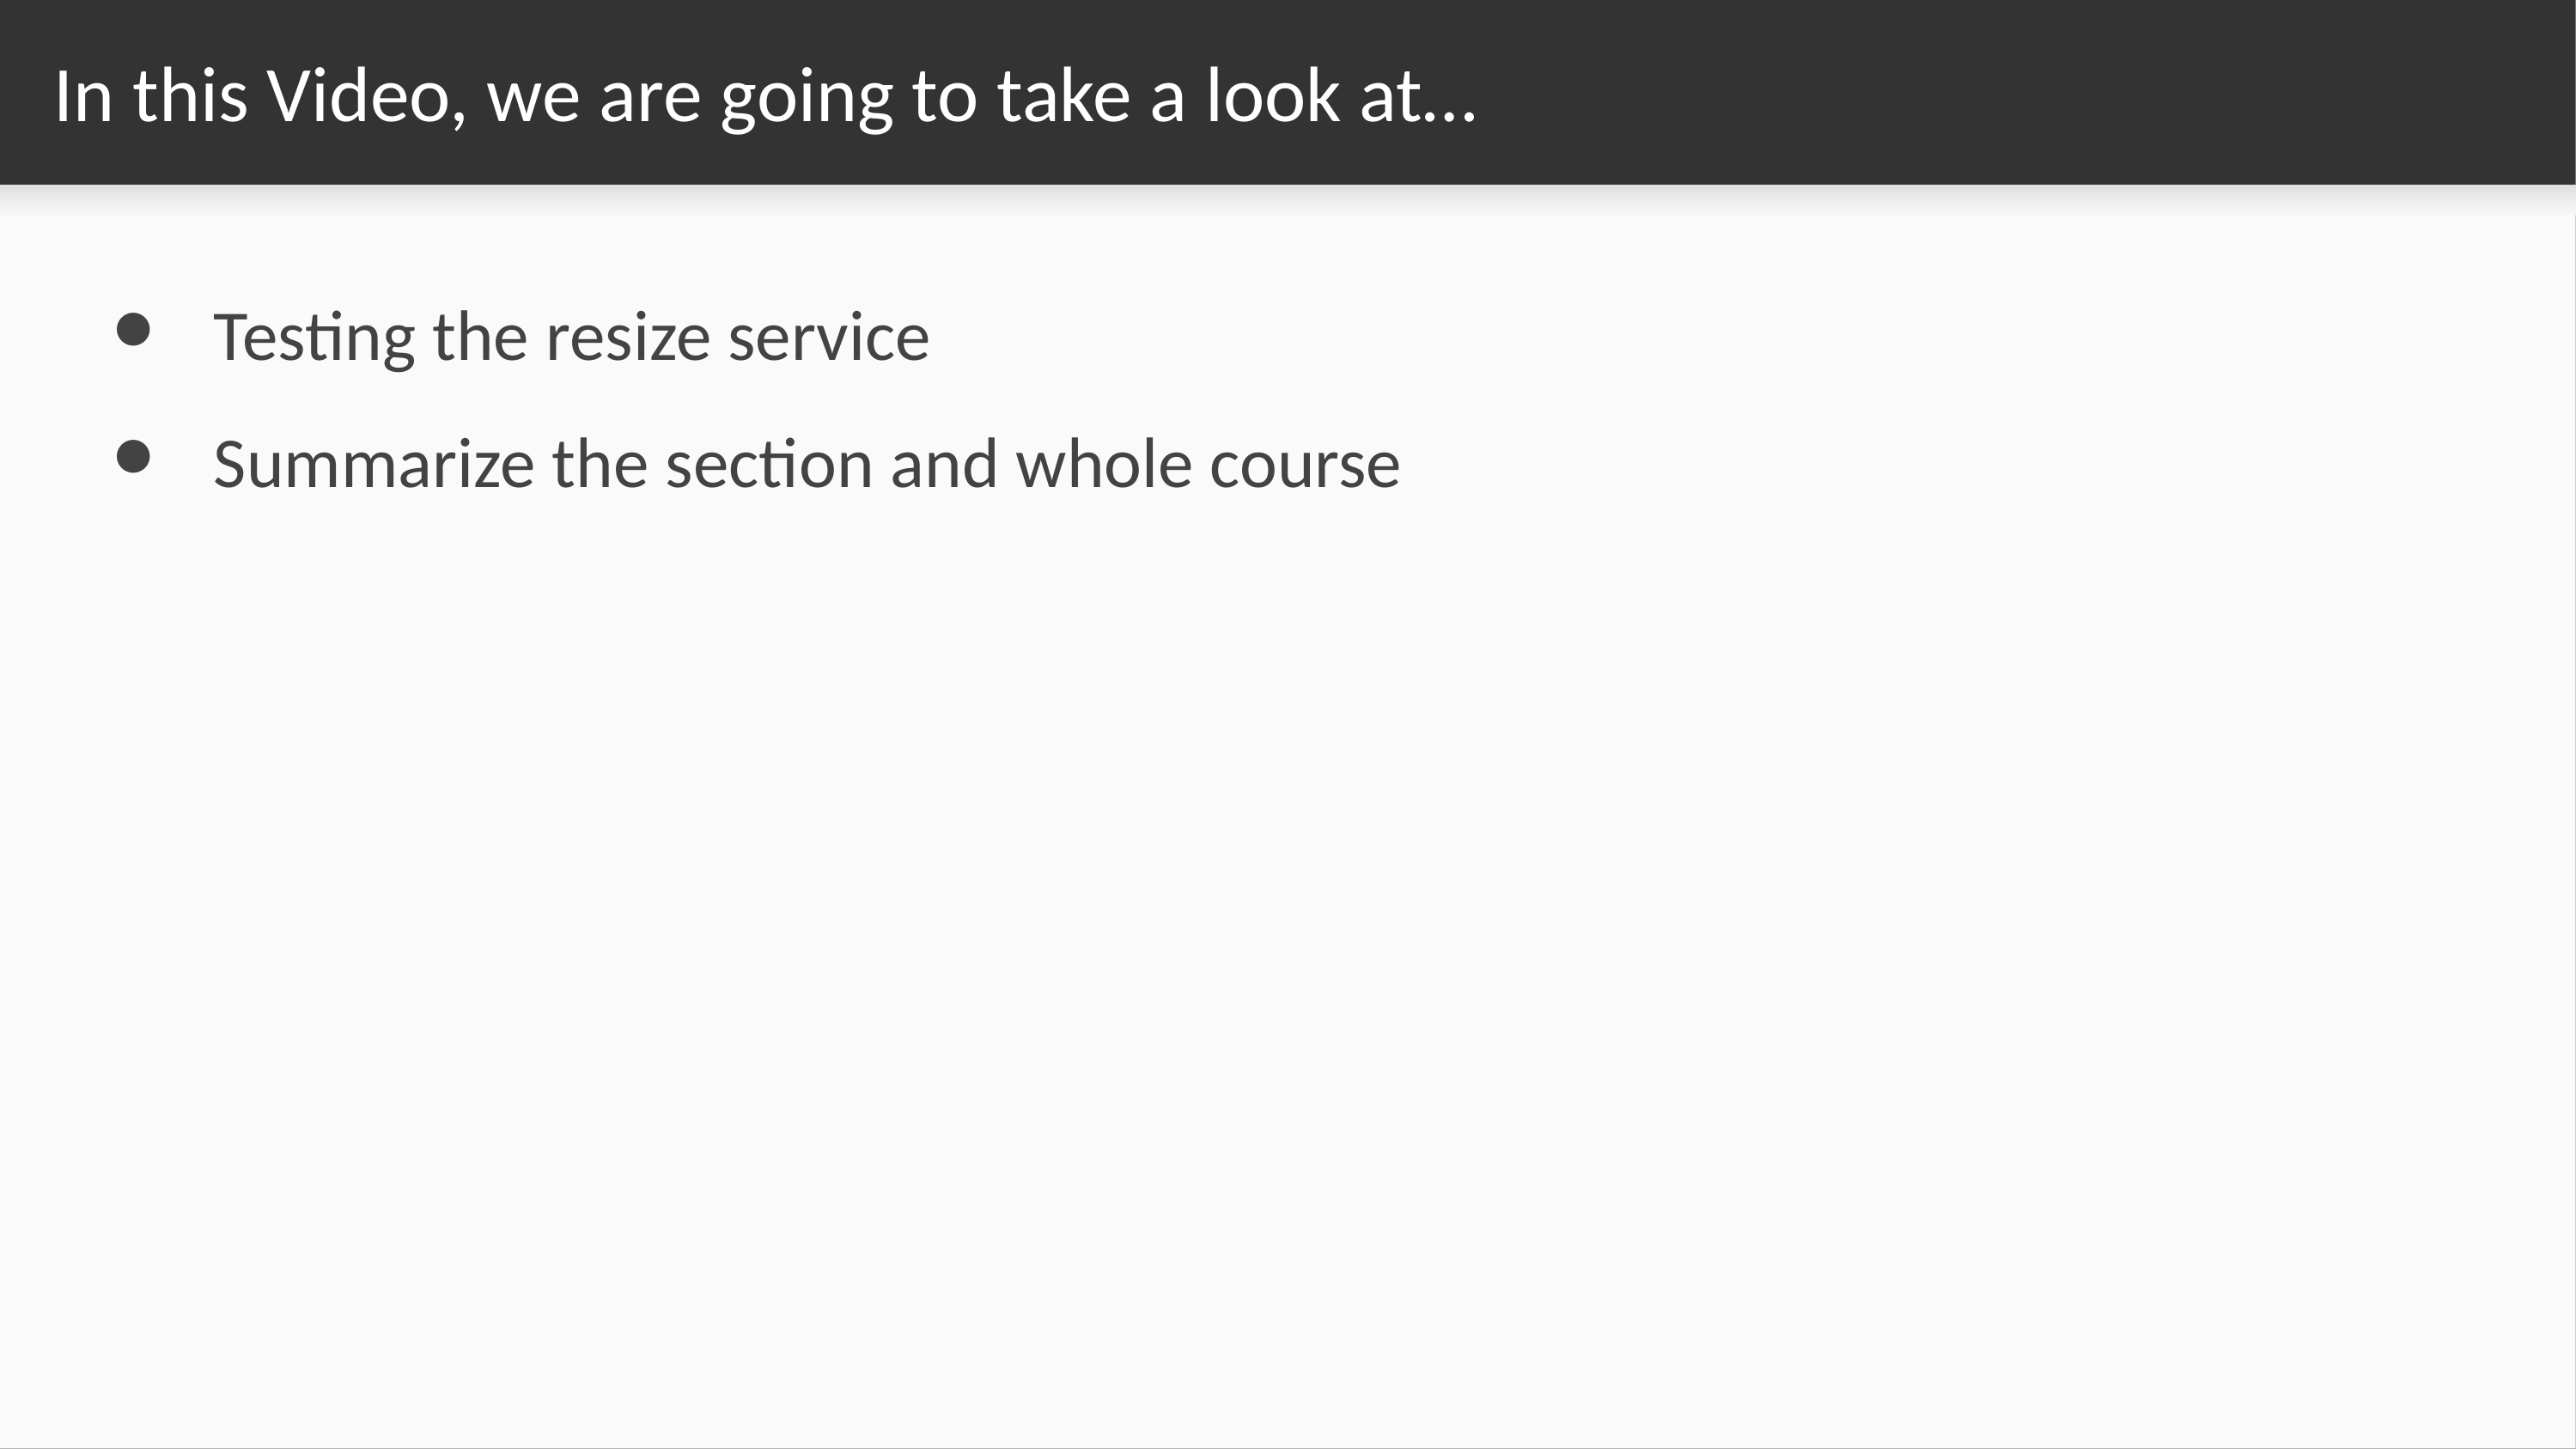

# In this Video, we are going to take a look at…
Testing the resize service
Summarize the section and whole course